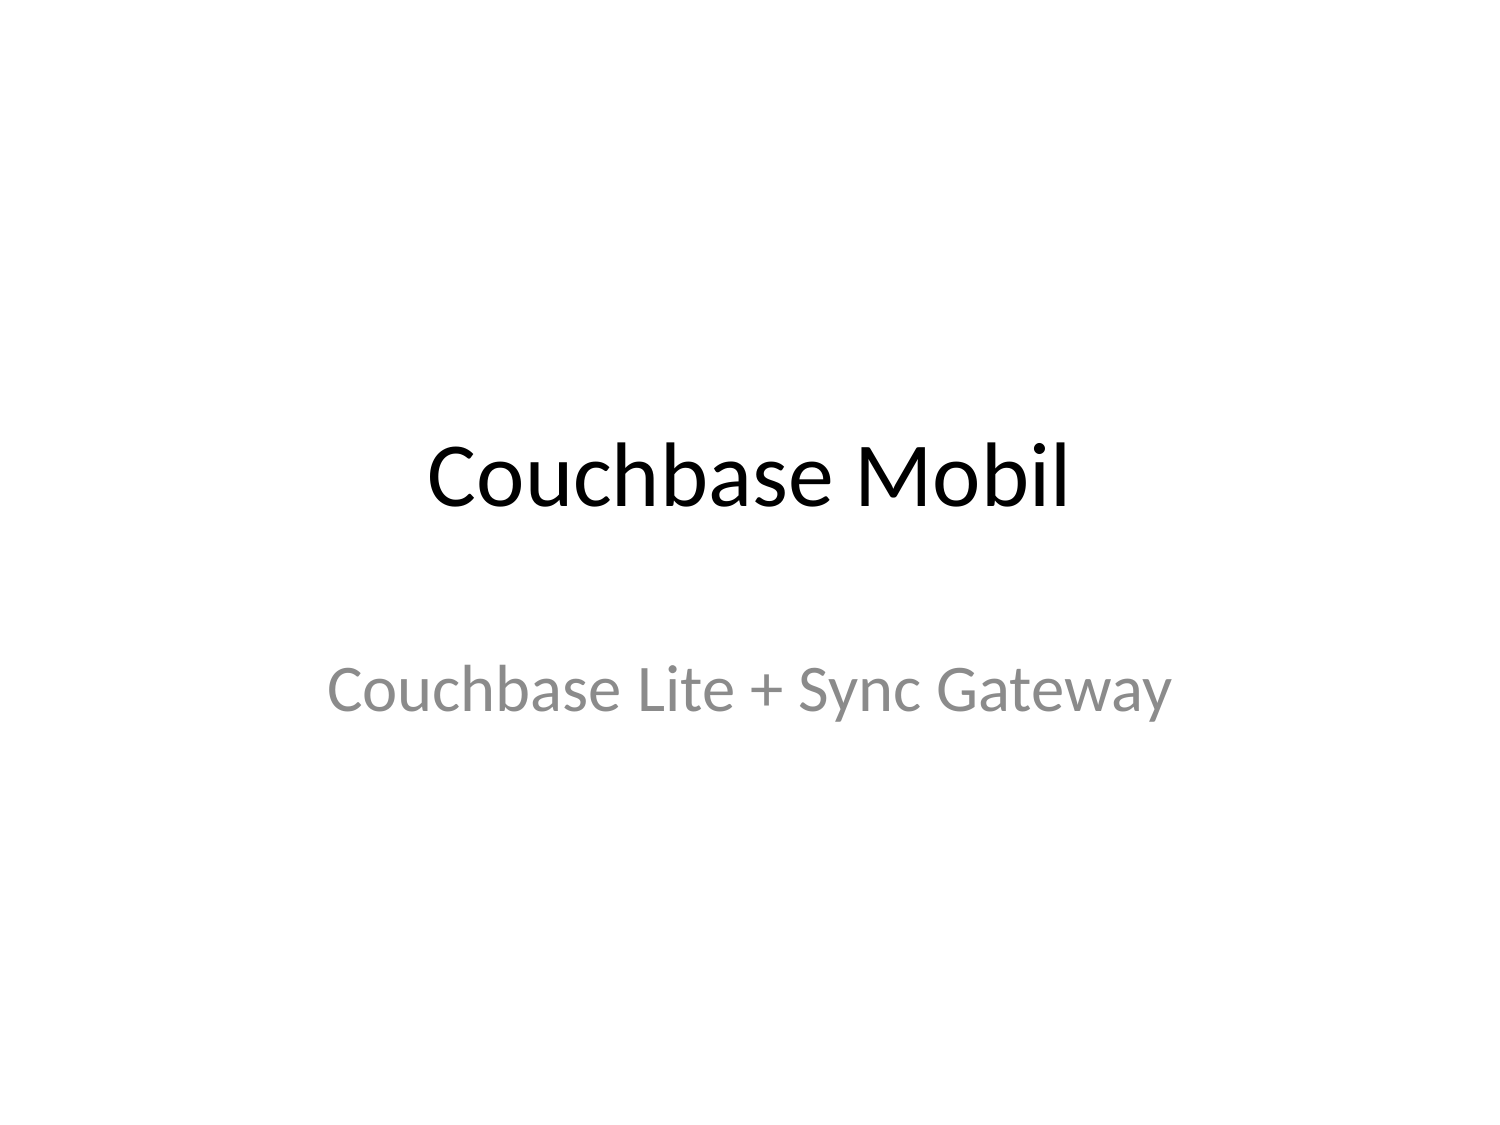

# Couchbase Mobil
Couchbase Lite + Sync Gateway